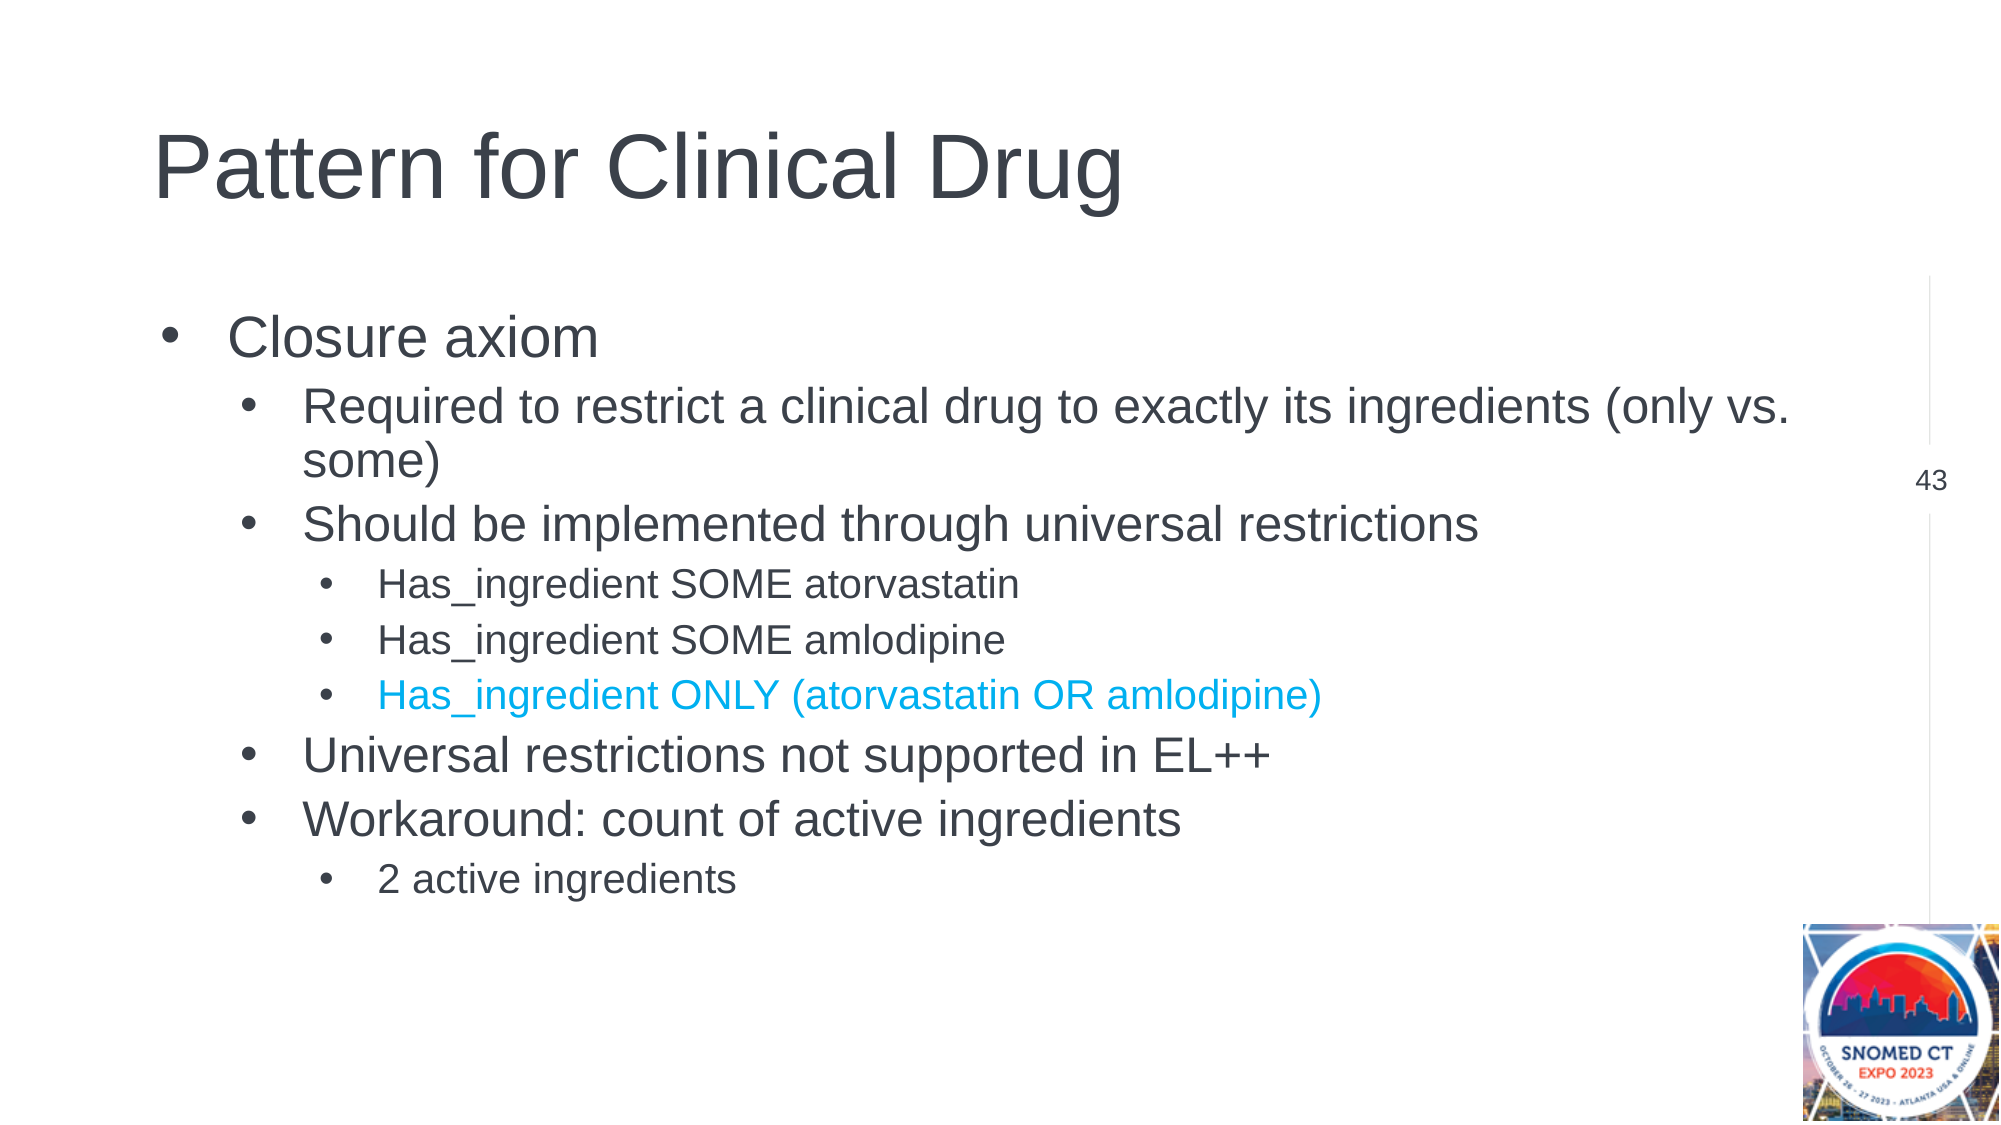

# Pattern for Clinical Drug
Closure axiom
Required to restrict a clinical drug to exactly its ingredients (only vs. some)
Should be implemented through universal restrictions
Has_ingredient SOME atorvastatin
Has_ingredient SOME amlodipine
Has_ingredient ONLY (atorvastatin OR amlodipine)
Universal restrictions not supported in EL++
Workaround: count of active ingredients
2 active ingredients